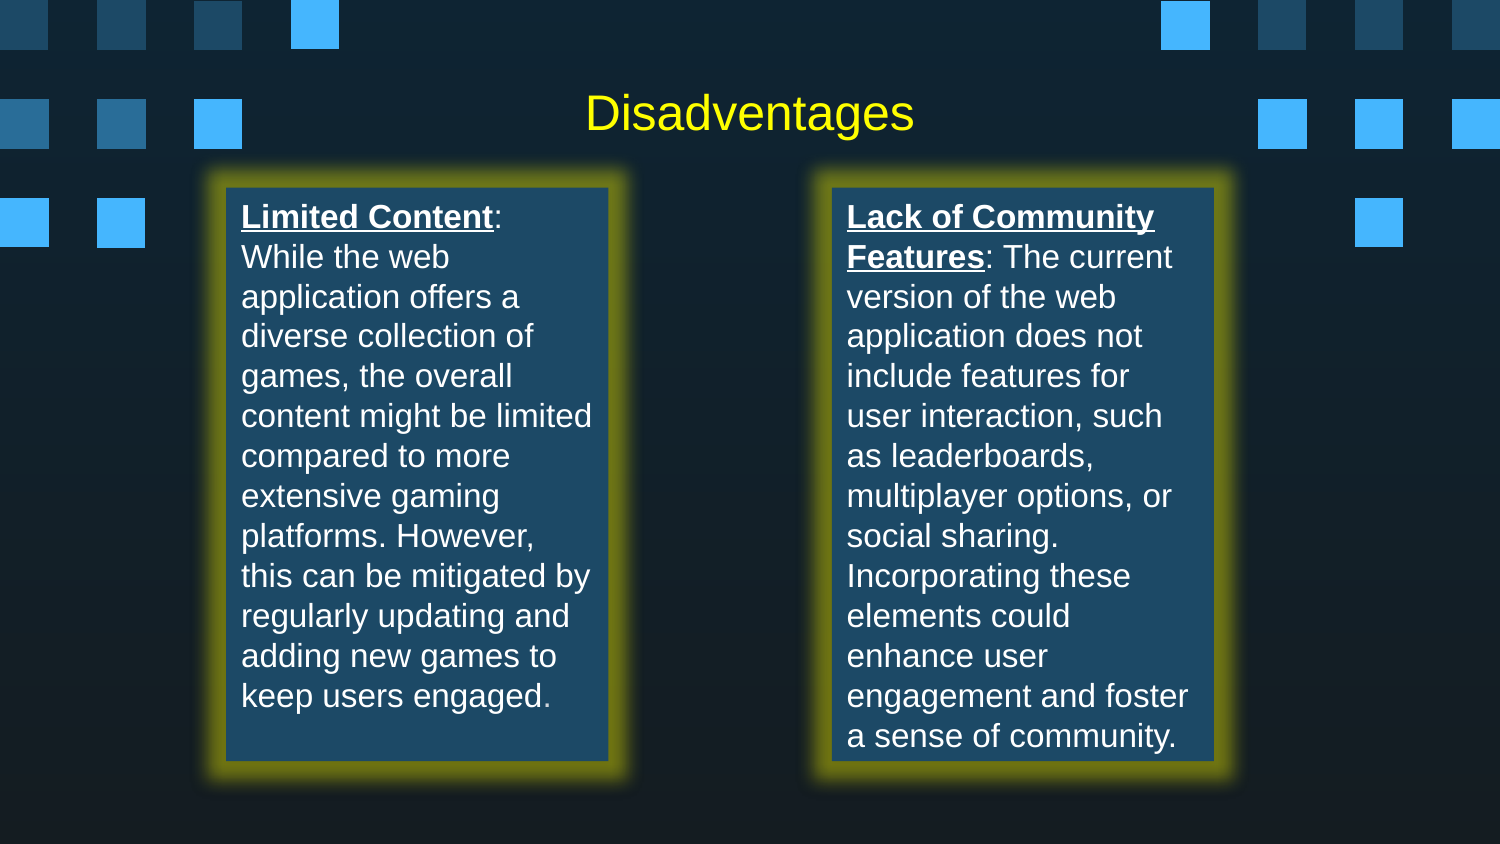

# Disadventages
Limited Content: While the web application offers a diverse collection of games, the overall content might be limited compared to more extensive gaming platforms. However, this can be mitigated by regularly updating and adding new games to keep users engaged.

Lack of Community Features: The current version of the web application does not include features for user interaction, such as leaderboards, multiplayer options, or social sharing. Incorporating these elements could enhance user engagement and foster a sense of community.